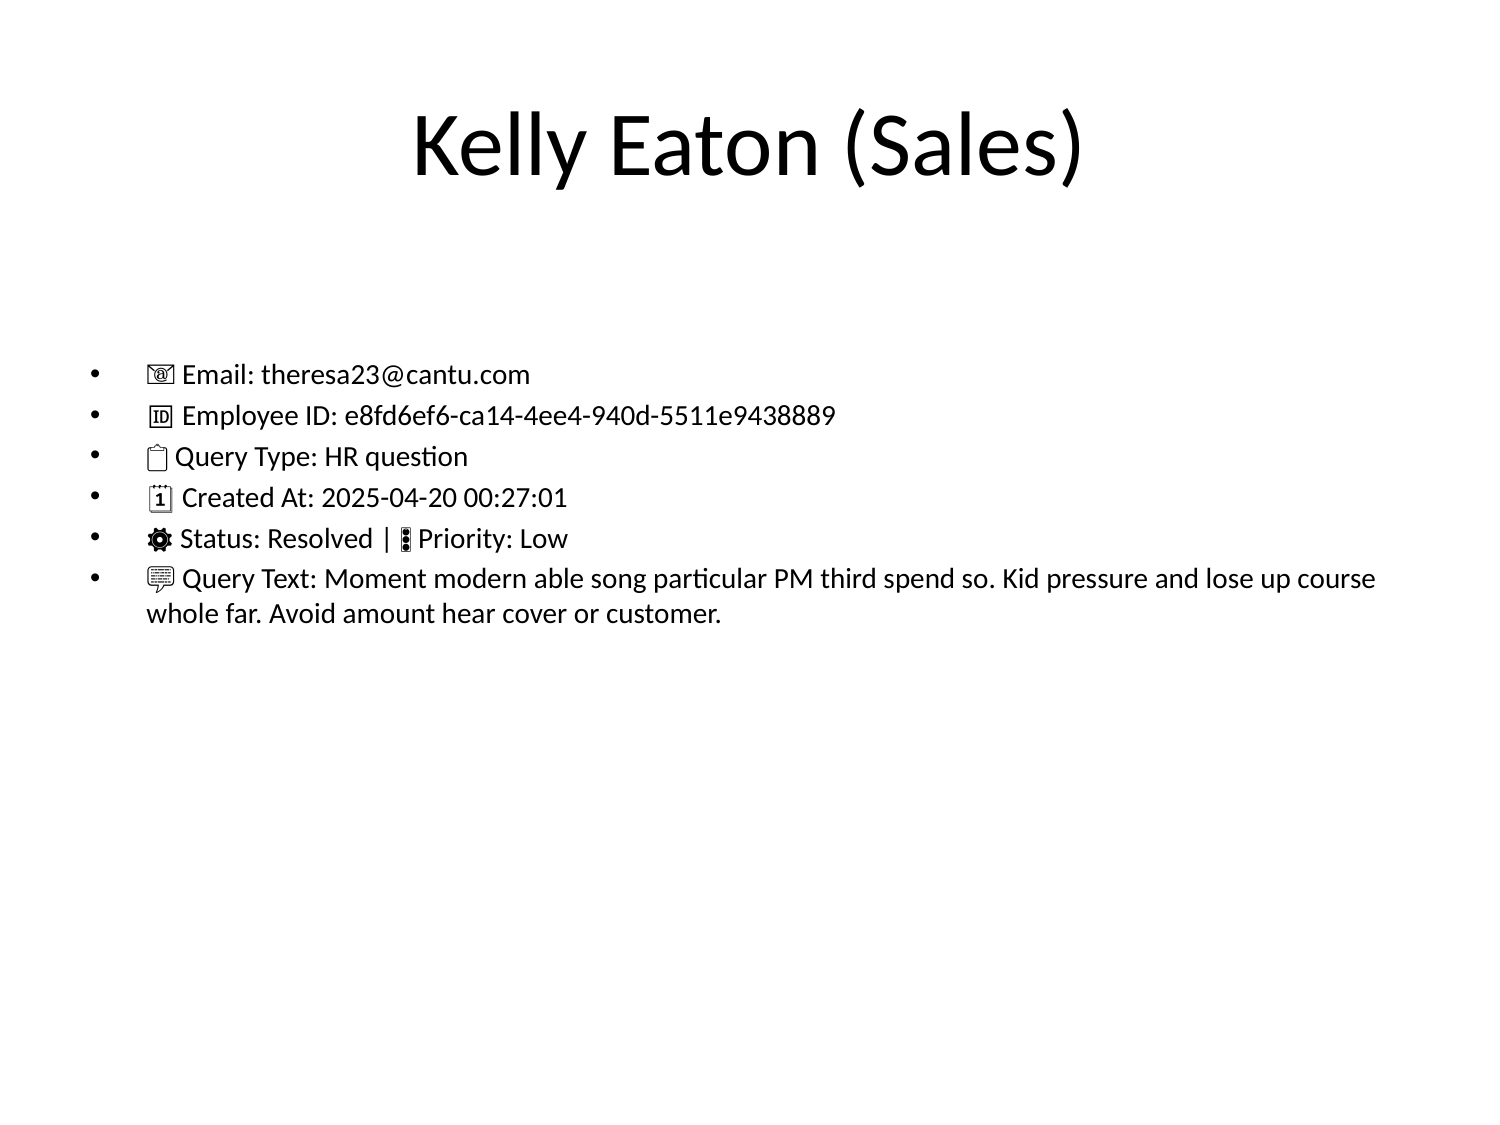

# Kelly Eaton (Sales)

📧 Email: theresa23@cantu.com
🆔 Employee ID: e8fd6ef6-ca14-4ee4-940d-5511e9438889
📋 Query Type: HR question
🗓 Created At: 2025-04-20 00:27:01
⚙ Status: Resolved | 🚦 Priority: Low
💬 Query Text: Moment modern able song particular PM third spend so. Kid pressure and lose up course whole far. Avoid amount hear cover or customer.